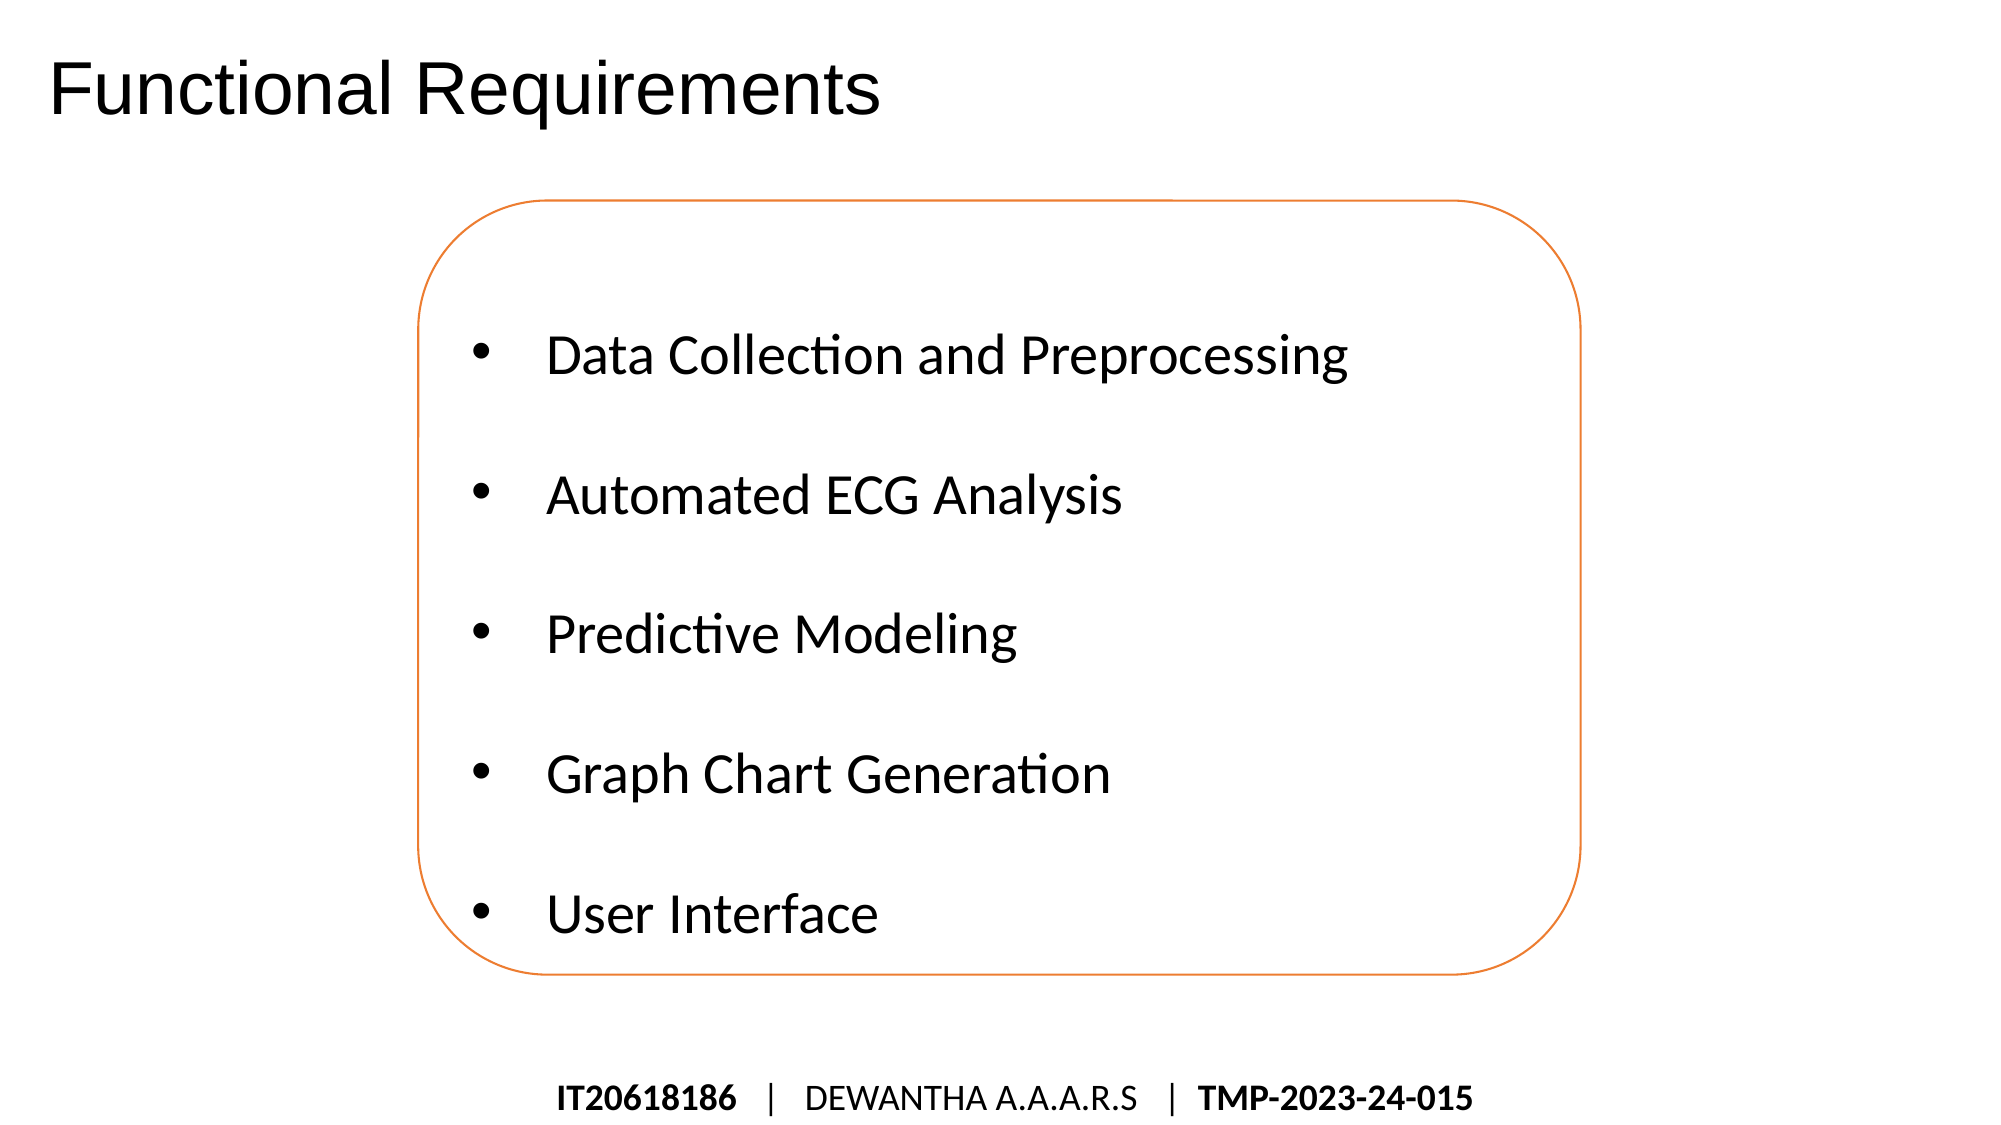

# Functional Requirements
Data Collection and Preprocessing
Automated ECG Analysis
Predictive Modeling
Graph Chart Generation
User Interface

IT20618186   |   DEWANTHA A.A.A.R.S   |  TMP-2023-24-015